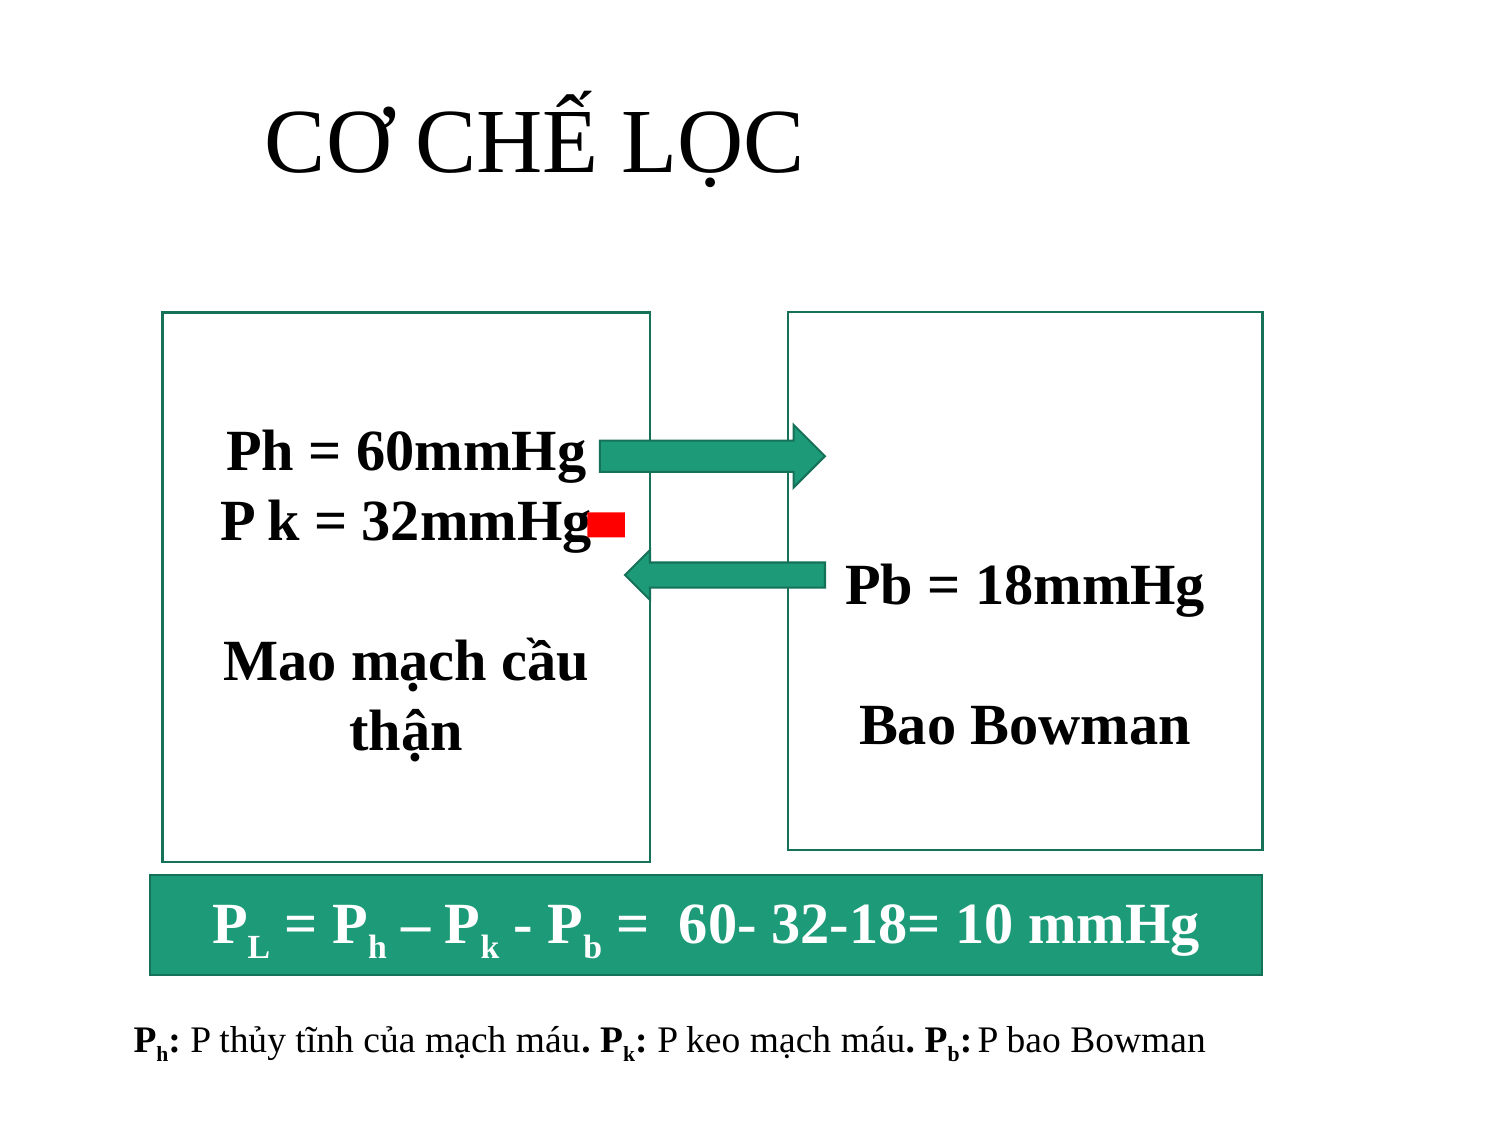

# CƠ CHẾ LỌC
Ph = 60mmHg
P k = 32mmHg

Mao mạch cầu thận

Pb = 18mmHg

Bao Bowman

PL = Ph – Pk - Pb =  60- 32-18= 10 mmHg
Ph: P thủy tĩnh của mạch máu. Pk: P keo mạch máu. Pb: P bao Bowman